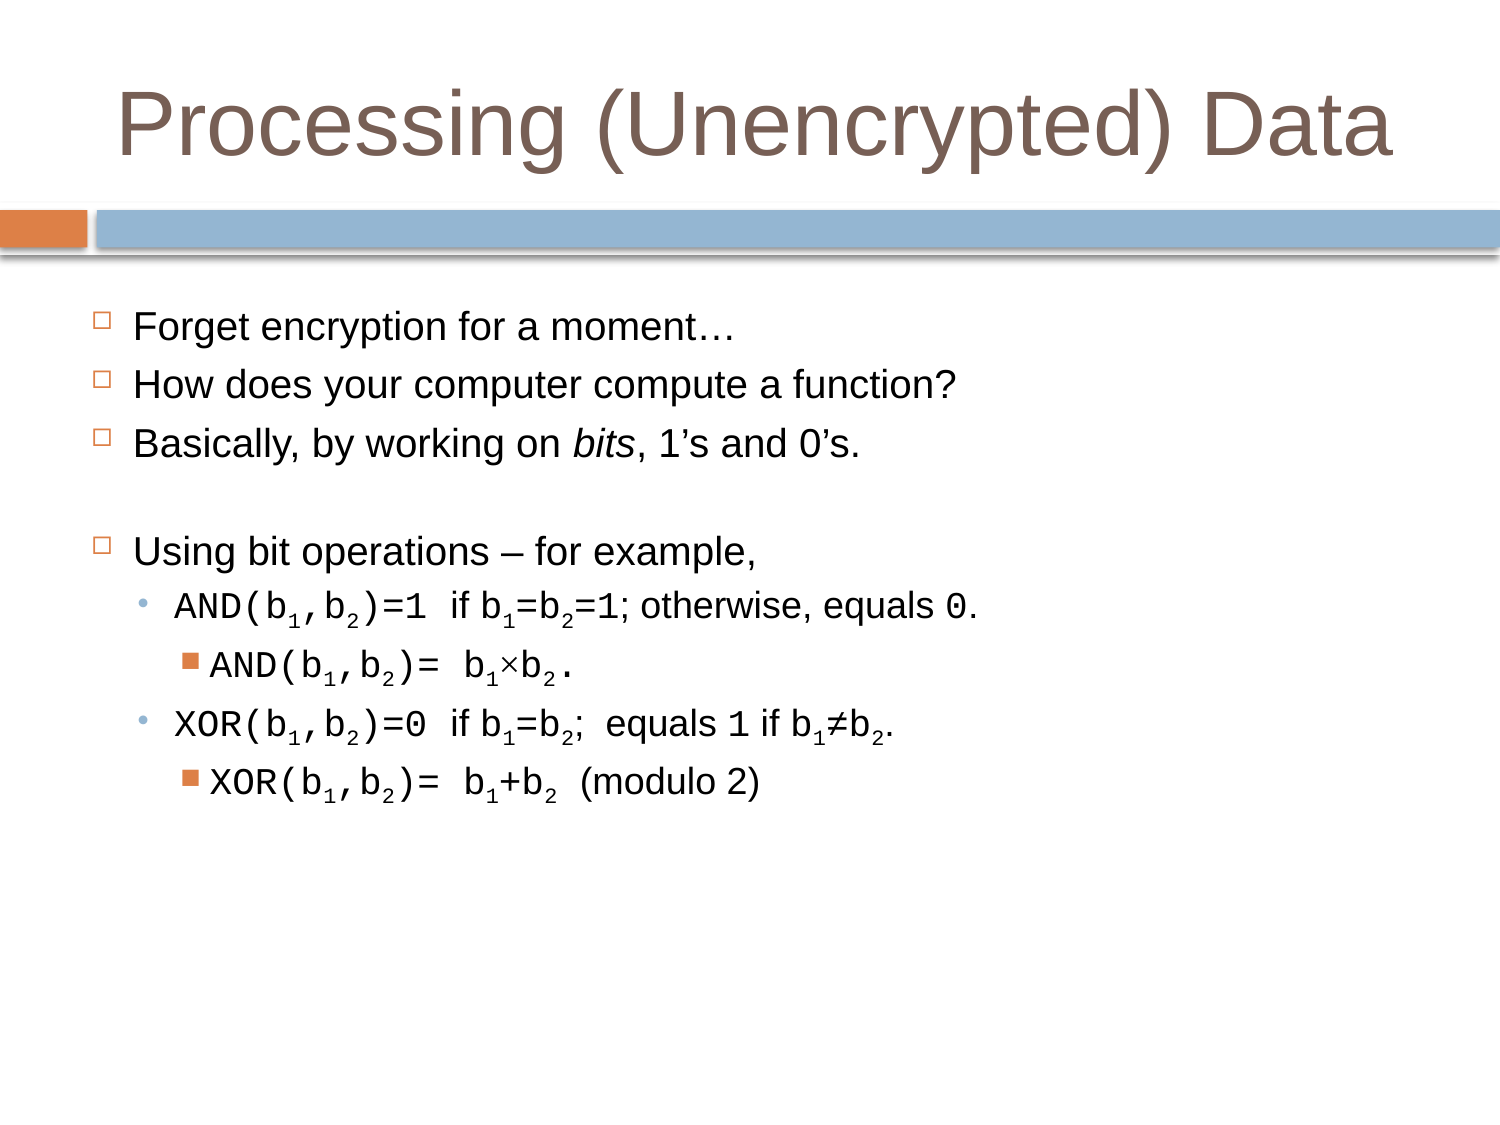

# Processing (Unencrypted) Data
Forget encryption for a moment…
How does your computer compute a function?
Basically, by working on bits, 1’s and 0’s.

Using bit operations – for example,
AND(b1,b2)=1 if b1=b2=1; otherwise, equals 0.
AND(b1,b2)= b1×b2.
XOR(b1,b2)=0 if b1=b2;  equals 1 if b1≠b2.
XOR(b1,b2)= b1+b2 (modulo 2)